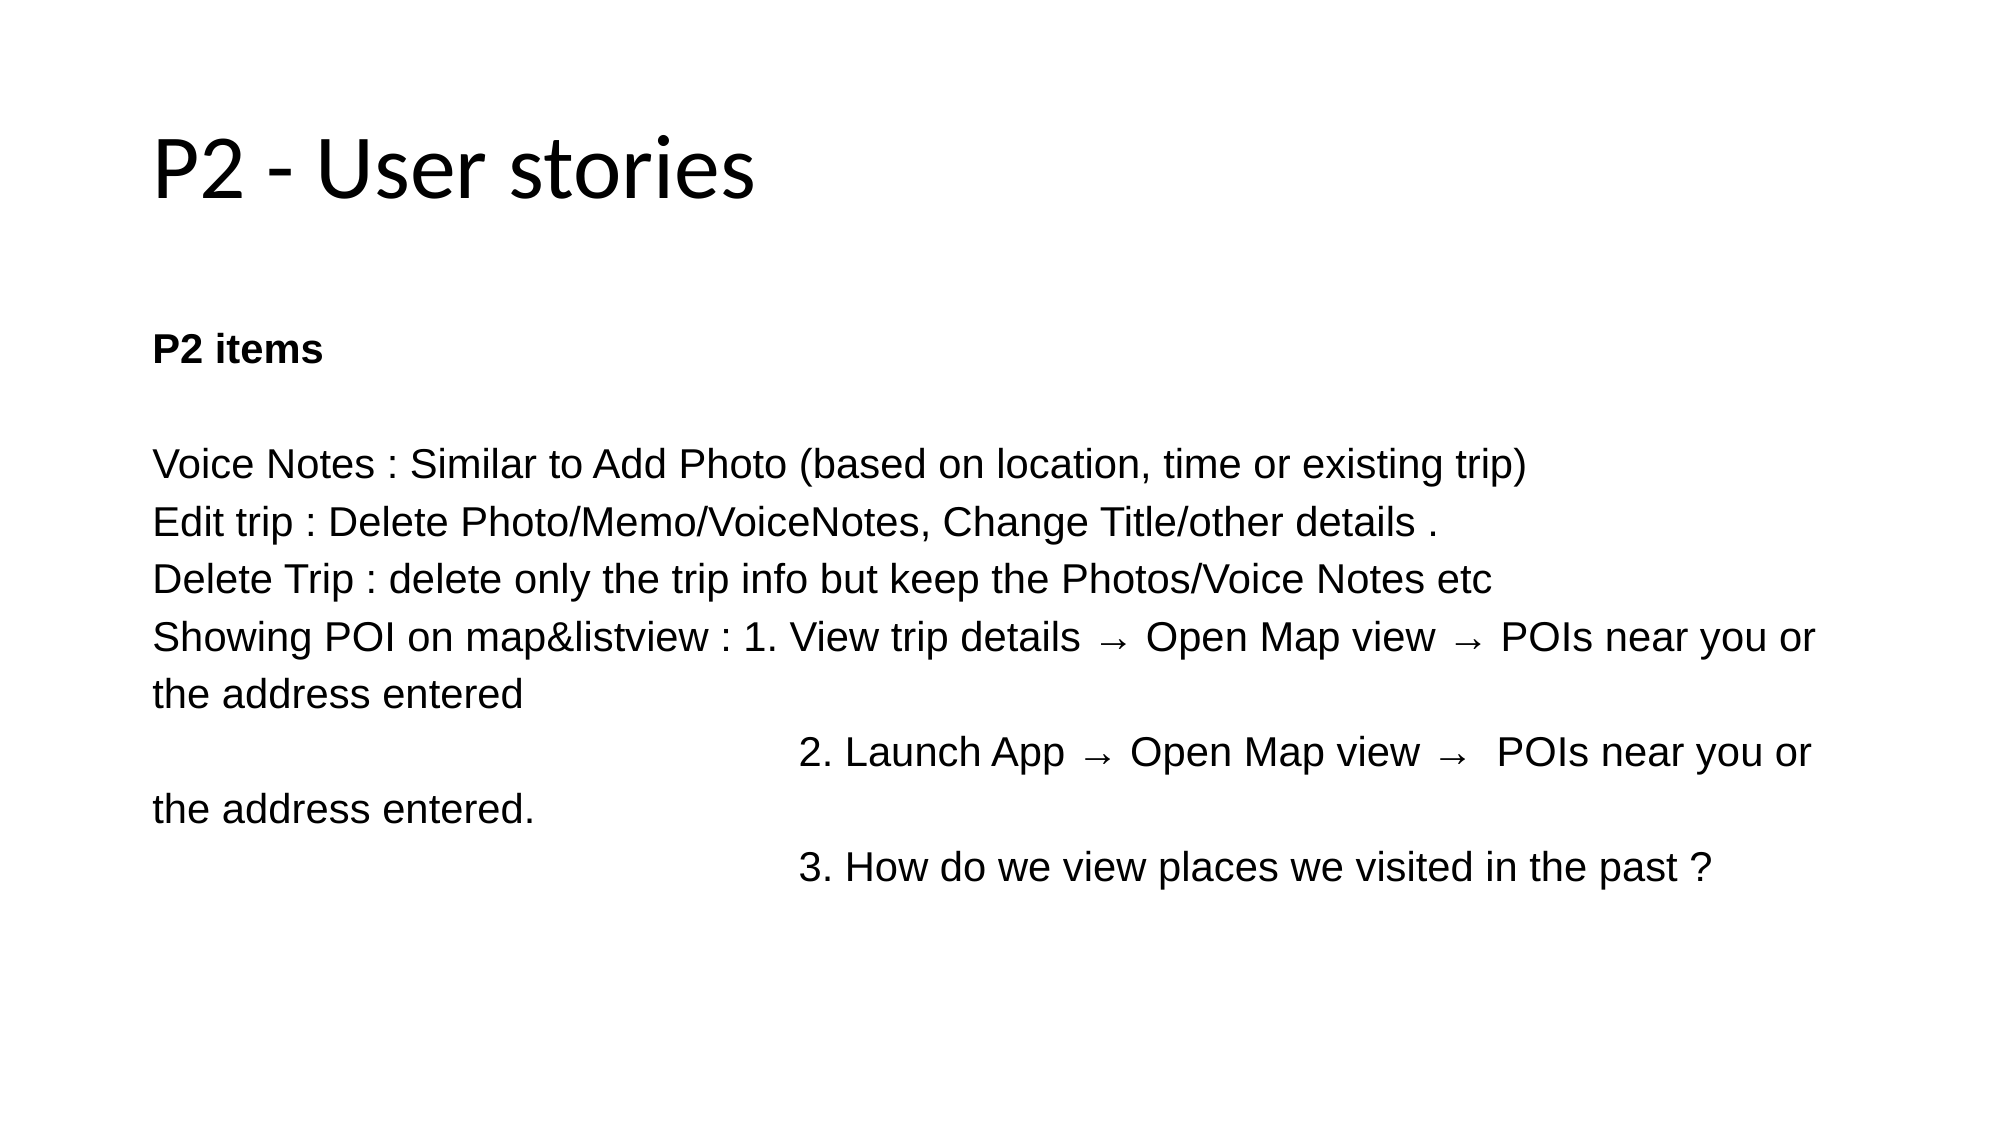

# P2 - User stories
P2 items

Voice Notes : Similar to Add Photo (based on location, time or existing trip)
Edit trip : Delete Photo/Memo/VoiceNotes, Change Title/other details .
Delete Trip : delete only the trip info but keep the Photos/Voice Notes etc
Showing POI on map&listview : 1. View trip details → Open Map view → POIs near you or the address entered
				    2. Launch App → Open Map view →  POIs near you or the address entered.
				    3. How do we view places we visited in the past ?